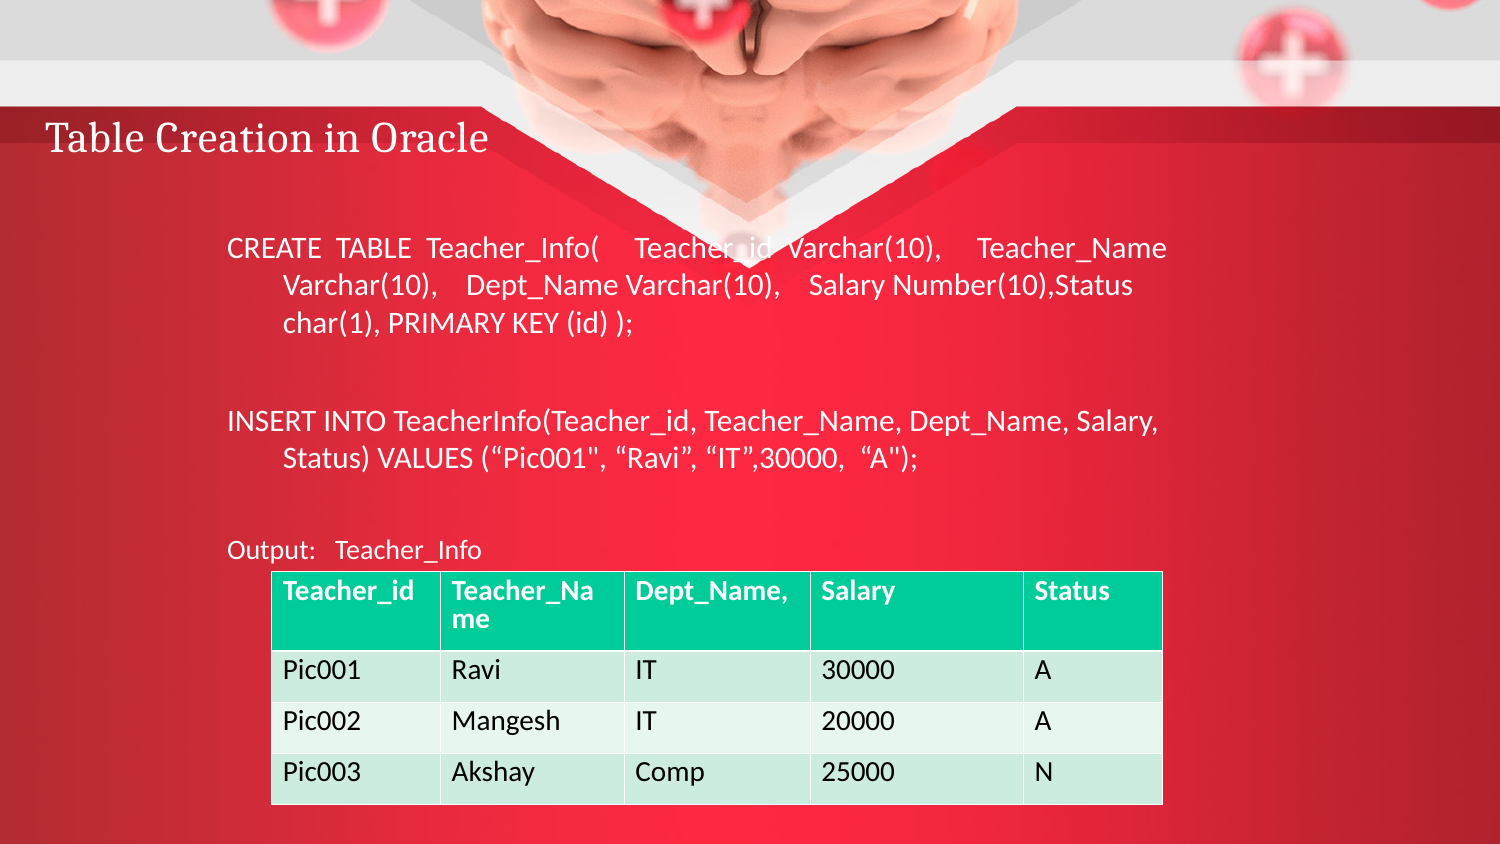

Table Creation in Oracle

CREATE  TABLE  Teacher_Info(     Teacher_id  Varchar(10),     Teacher_Name Varchar(10),    Dept_Name Varchar(10),    Salary Number(10),Status char(1), PRIMARY KEY (id) );

INSERT INTO TeacherInfo(Teacher_id, Teacher_Name, Dept_Name, Salary, Status) VALUES (“Pic001", “Ravi”, “IT”,30000,  “A");

Output:   Teacher_Info

| Teacher\_id | Teacher\_Name | Dept\_Name, | Salary | Status |
| --- | --- | --- | --- | --- |
| Pic001 | Ravi | IT | 30000 | A |
| Pic002 | Mangesh | IT | 20000 | A |
| Pic003 | Akshay | Comp | 25000 | N |